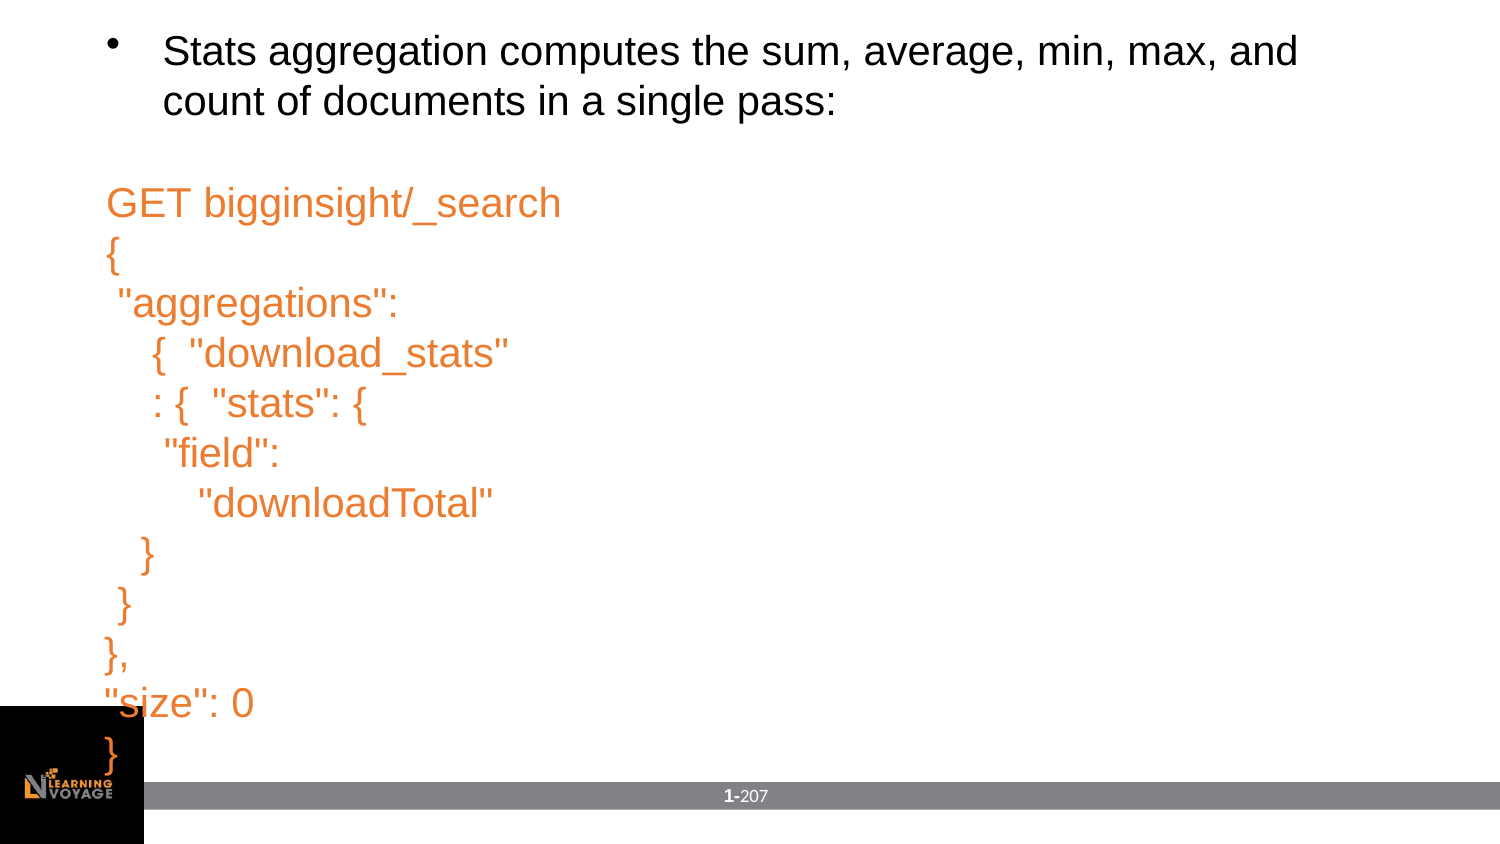

Stats aggregation computes the sum, average, min, max, and
count of documents in a single pass:

GET bigginsight/_search
{
"aggregations": {  "download_stats": {  "stats": {
"field": "downloadTotal"
}
}
},
"size": 0
}
1-207